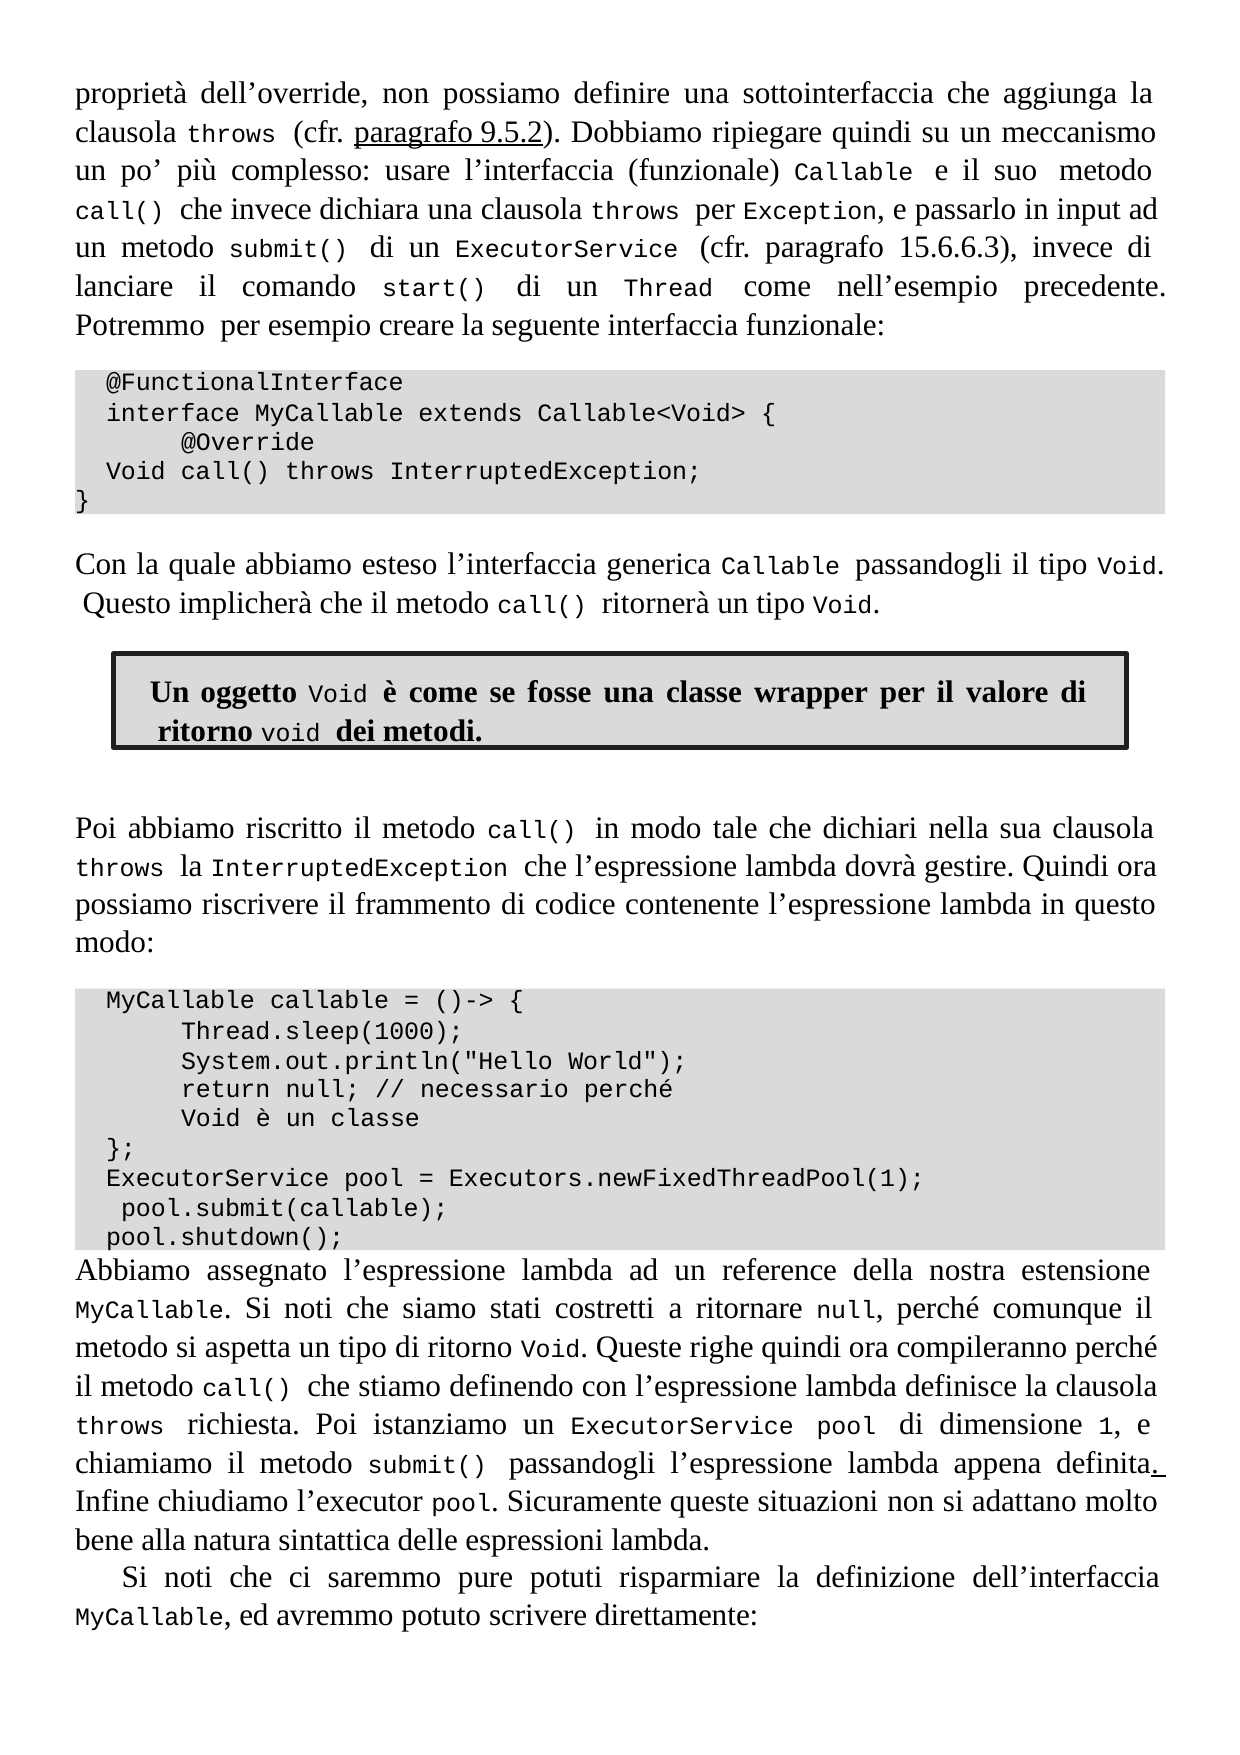

proprietà dell’override, non possiamo definire una sottointerfaccia che aggiunga la  clausola throws (cfr. paragrafo 9.5.2). Dobbiamo ripiegare quindi su un meccanismo  un po’ più complesso: usare l’interfaccia (funzionale) Callable e il suo metodo  call() che invece dichiara una clausola throws per Exception, e passarlo in input ad  un metodo submit() di un ExecutorService (cfr. paragrafo 15.6.6.3), invece di  lanciare il comando start() di un Thread come nell’esempio precedente. Potremmo  per esempio creare la seguente interfaccia funzionale:
@FunctionalInterface
interface MyCallable extends Callable<Void> {  @Override
Void call() throws InterruptedException;
}
Con la quale abbiamo esteso l’interfaccia generica Callable passandogli il tipo Void.  Questo implicherà che il metodo call() ritornerà un tipo Void.
Un oggetto Void è come se fosse una classe wrapper per il valore di  ritorno void dei metodi.
Poi abbiamo riscritto il metodo call() in modo tale che dichiari nella sua clausola  throws la InterruptedException che l’espressione lambda dovrà gestire. Quindi ora  possiamo riscrivere il frammento di codice contenente l’espressione lambda in questo  modo:
MyCallable callable = ()-> {
Thread.sleep(1000);  System.out.println("Hello World");
return null; // necessario perché Void è un classe
};
ExecutorService pool = Executors.newFixedThreadPool(1);  pool.submit(callable);
pool.shutdown();
Abbiamo assegnato l’espressione lambda ad un reference della nostra estensione  MyCallable. Si noti che siamo stati costretti a ritornare null, perché comunque il  metodo si aspetta un tipo di ritorno Void. Queste righe quindi ora compileranno perché  il metodo call() che stiamo definendo con l’espressione lambda definisce la clausola  throws richiesta. Poi istanziamo un ExecutorService pool di dimensione 1, e  chiamiamo il metodo submit() passandogli l’espressione lambda appena definita.  Infine chiudiamo l’executor pool. Sicuramente queste situazioni non si adattano molto  bene alla natura sintattica delle espressioni lambda.
Si noti che ci saremmo pure potuti risparmiare la definizione dell’interfaccia
MyCallable, ed avremmo potuto scrivere direttamente: